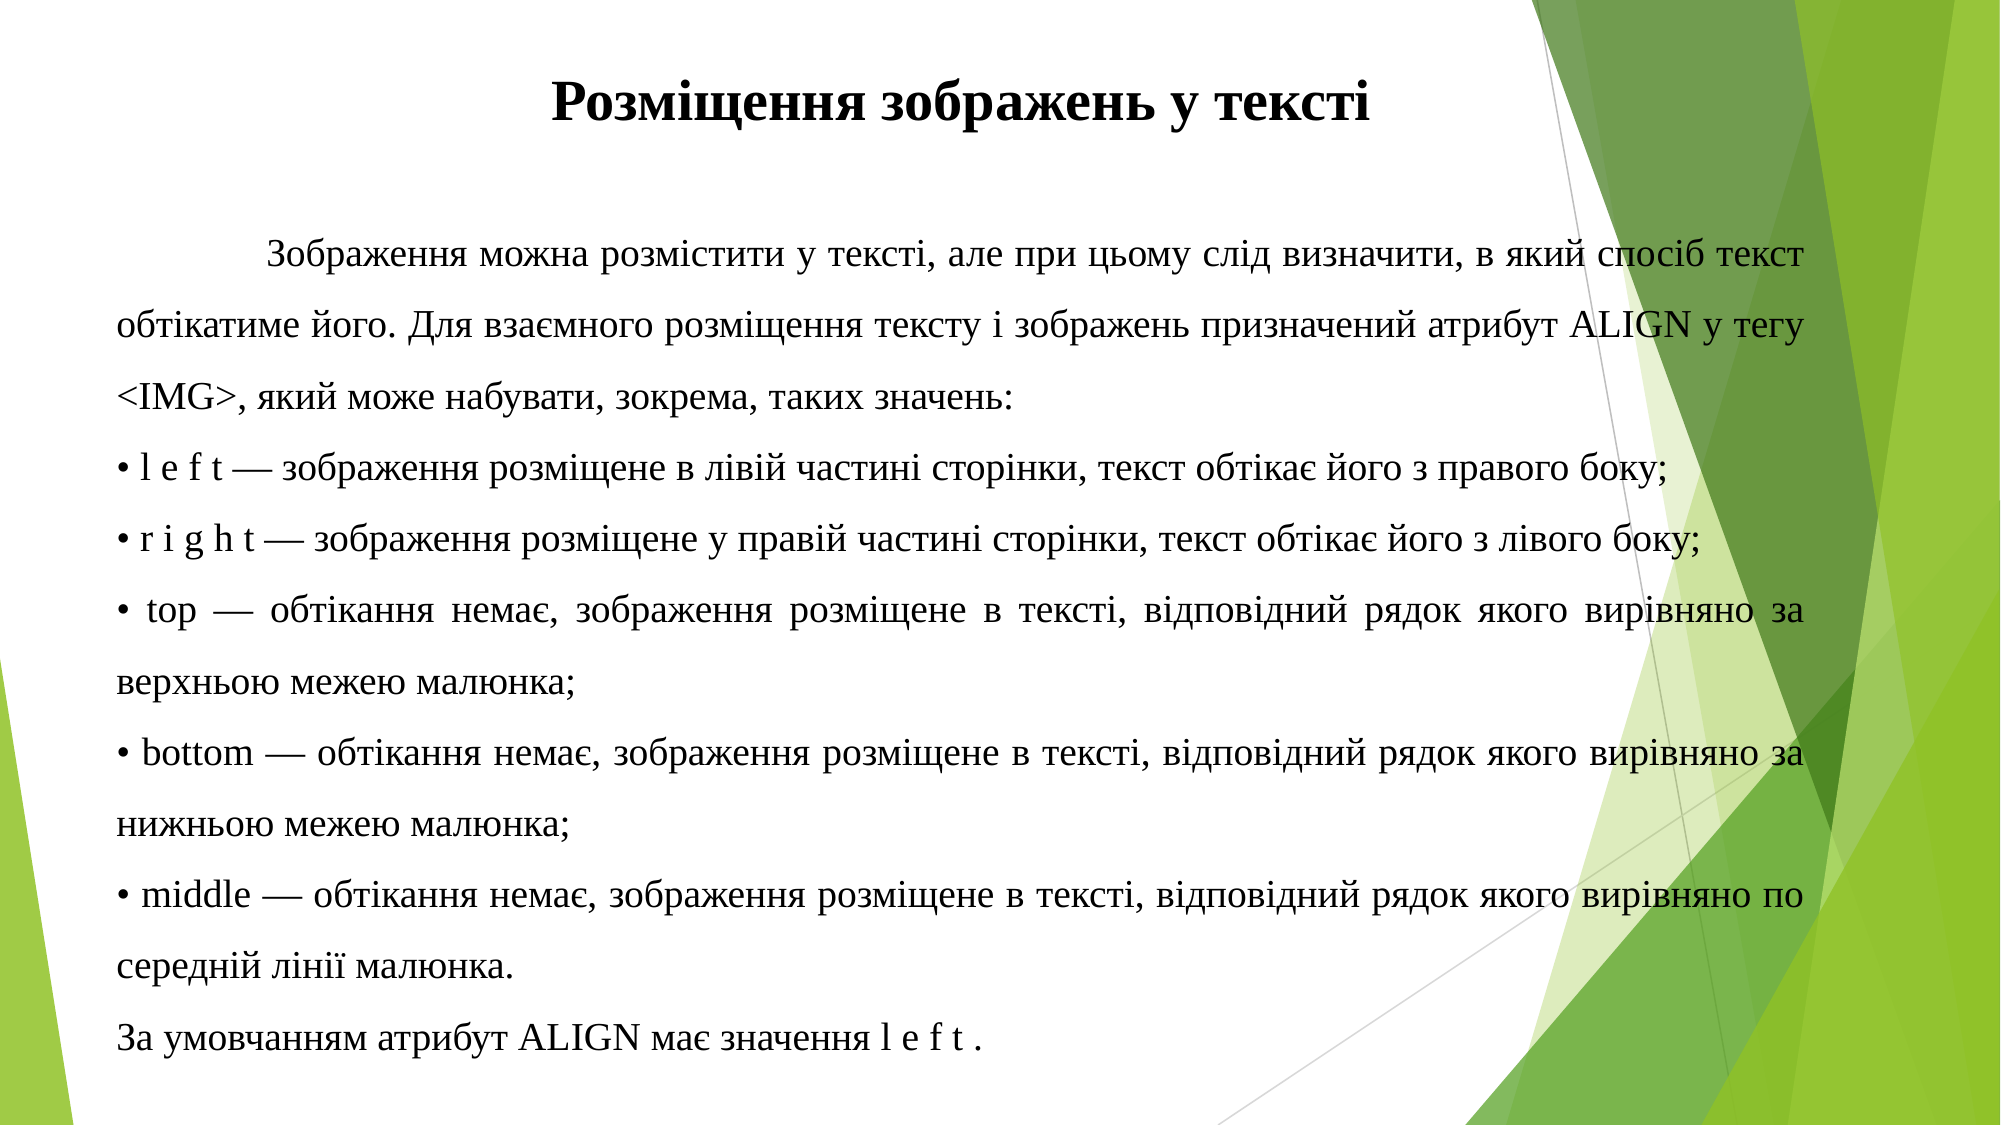

Розміщення зображень у тексті

	Зображення можна розмістити у тексті, але при цьому слід визначити, в який спосіб текст обтікатиме його. Для взаємного розміщення тексту і зображень призначений атрибут ALIGN у тегу <IMG>, який може набувати, зокрема, таких значень:
• l e f t — зображення розміщене в лівій частині сторінки, текст обтікає його з правого боку;
• r i g h t — зображення розміщене у правій частині сторінки, текст обтікає його з лівого боку;
• top — обтікання немає, зображення розміщене в тексті, відповідний рядок якого вирівняно за верхньою межею малюнка;
• bottom — обтікання немає, зображення розміщене в тексті, відповідний рядок якого вирівняно за нижньою межею малюнка;
• middle — обтікання немає, зображення розміщене в тексті, відповідний рядок якого вирівняно по середній лінії малюнка.
За умовчанням атрибут ALIGN має значення l e f t .